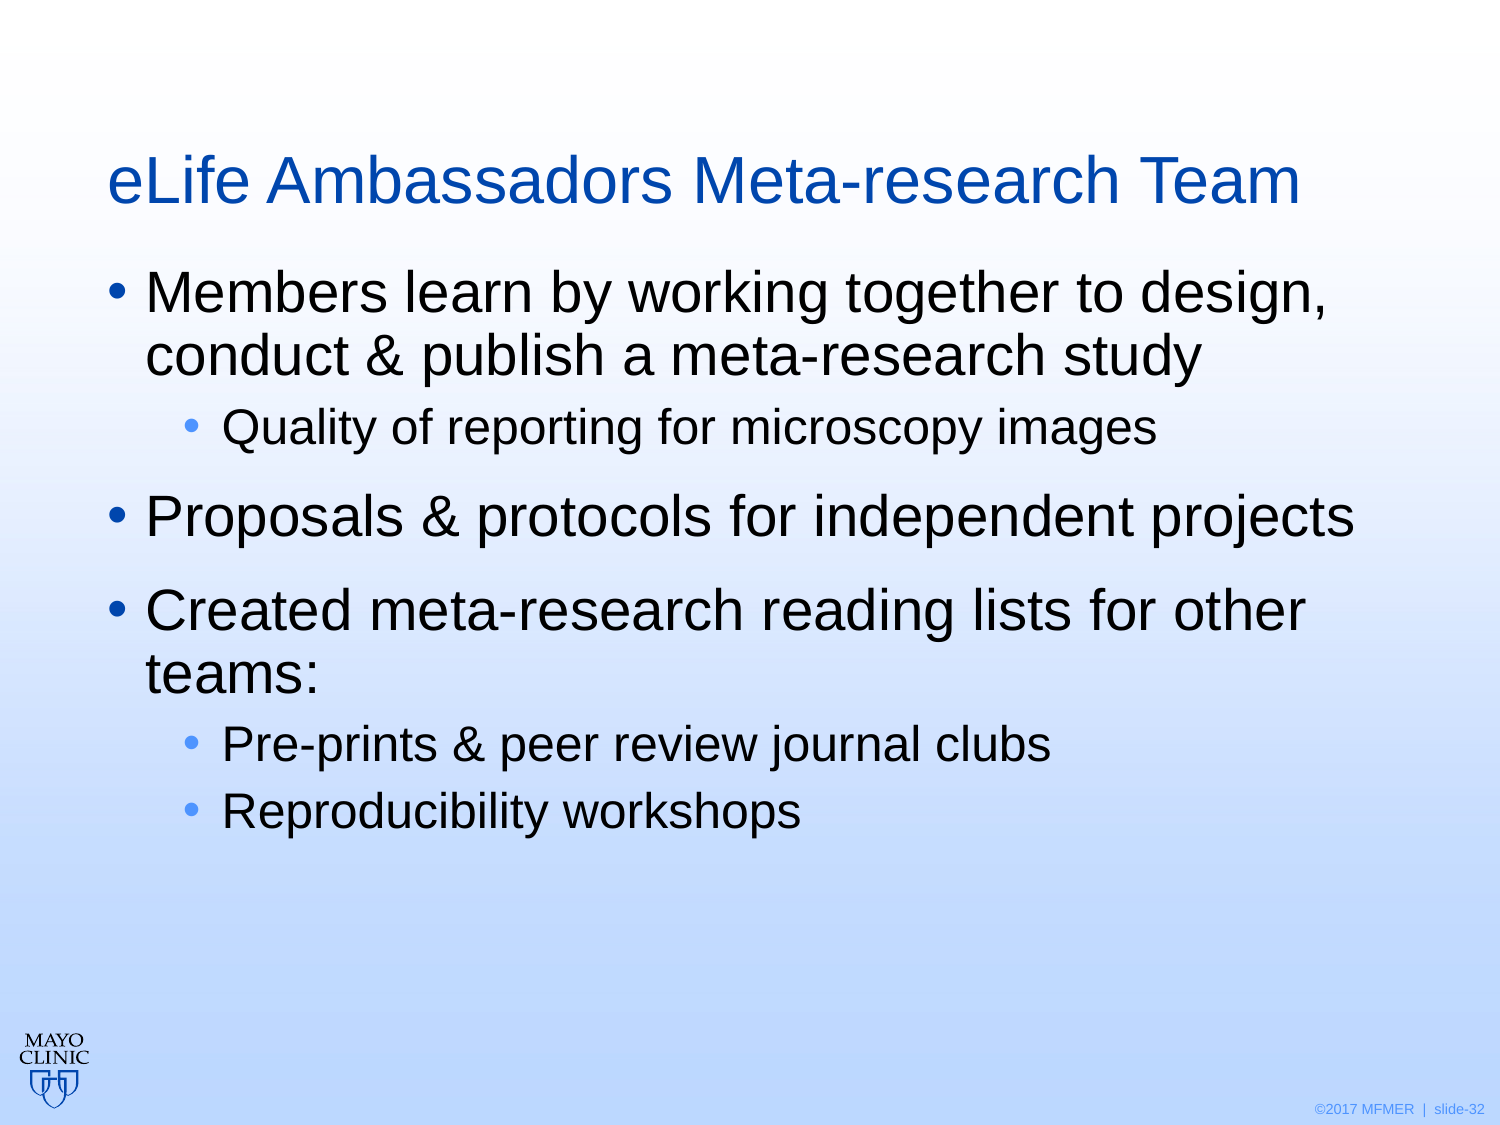

# eLife Ambassadors Meta-research Team
Members learn by working together to design, conduct & publish a meta-research study
Quality of reporting for microscopy images
Proposals & protocols for independent projects
Created meta-research reading lists for other teams:
Pre-prints & peer review journal clubs
Reproducibility workshops